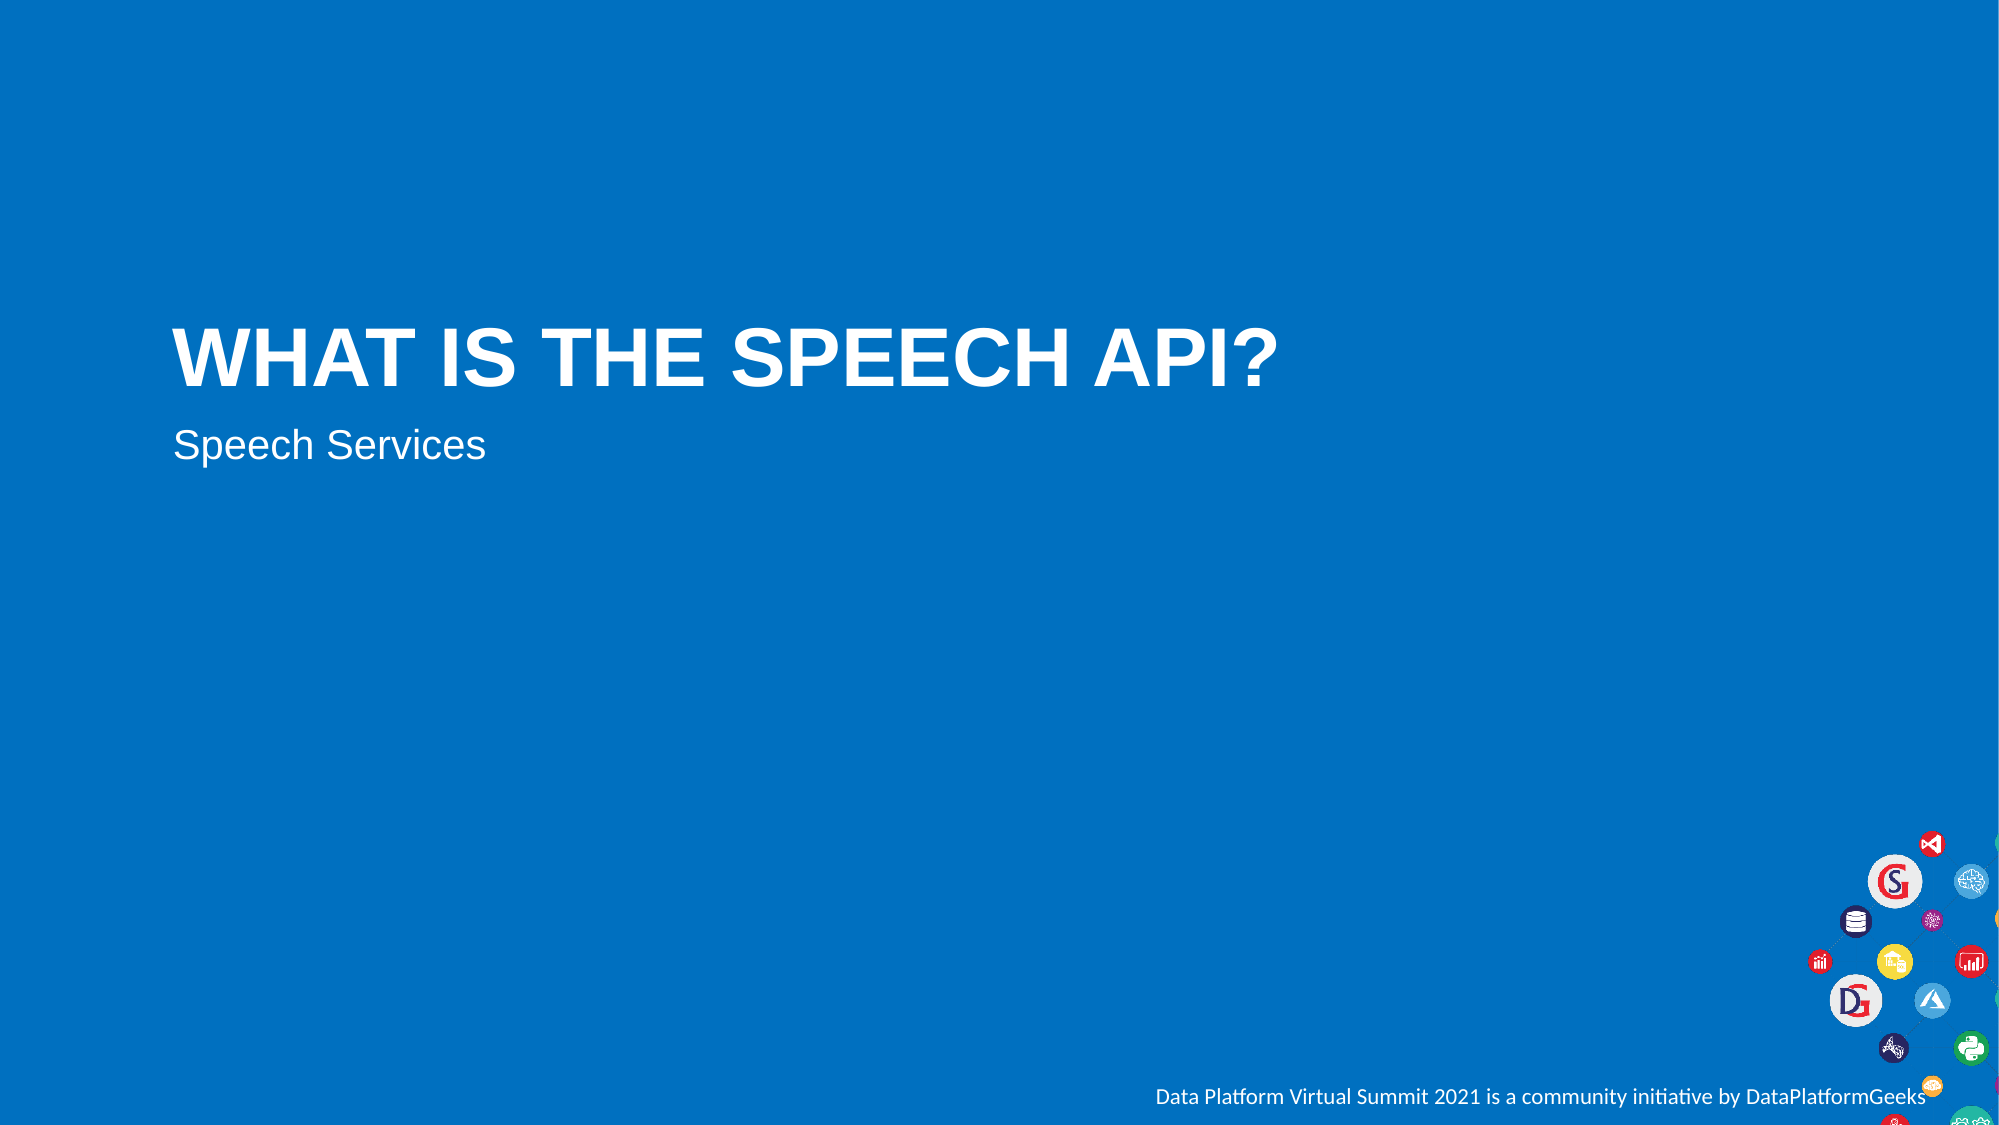

# What IS THE speech API?
Speech Services